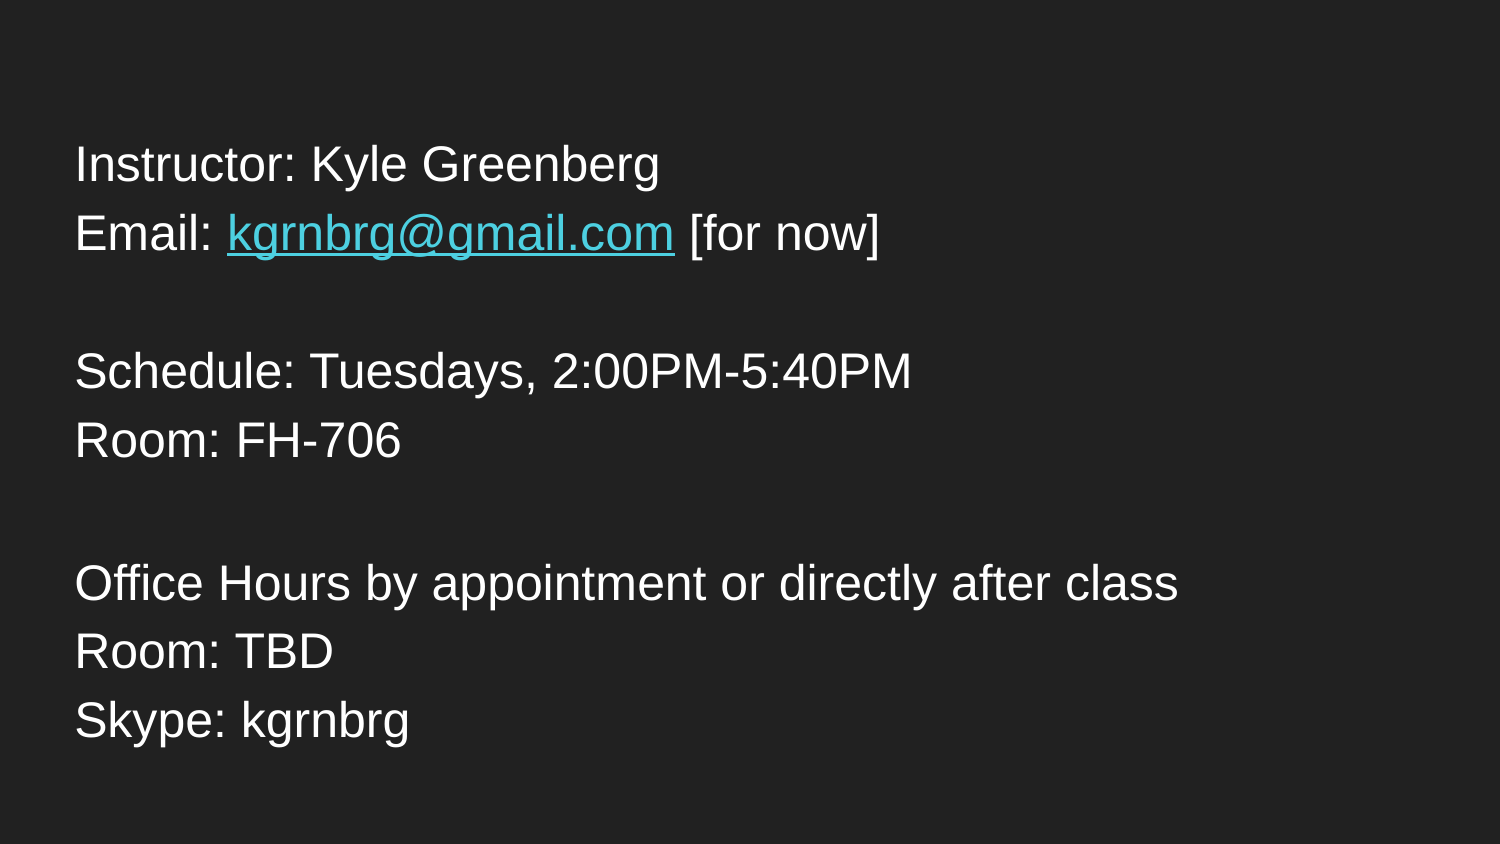

Instructor: Kyle Greenberg
Email: kgrnbrg@gmail.com [for now]

Schedule: Tuesdays, 2:00PM-5:40PM
Room: FH-706

Office Hours by appointment or directly after class
Room: TBD
Skype: kgrnbrg